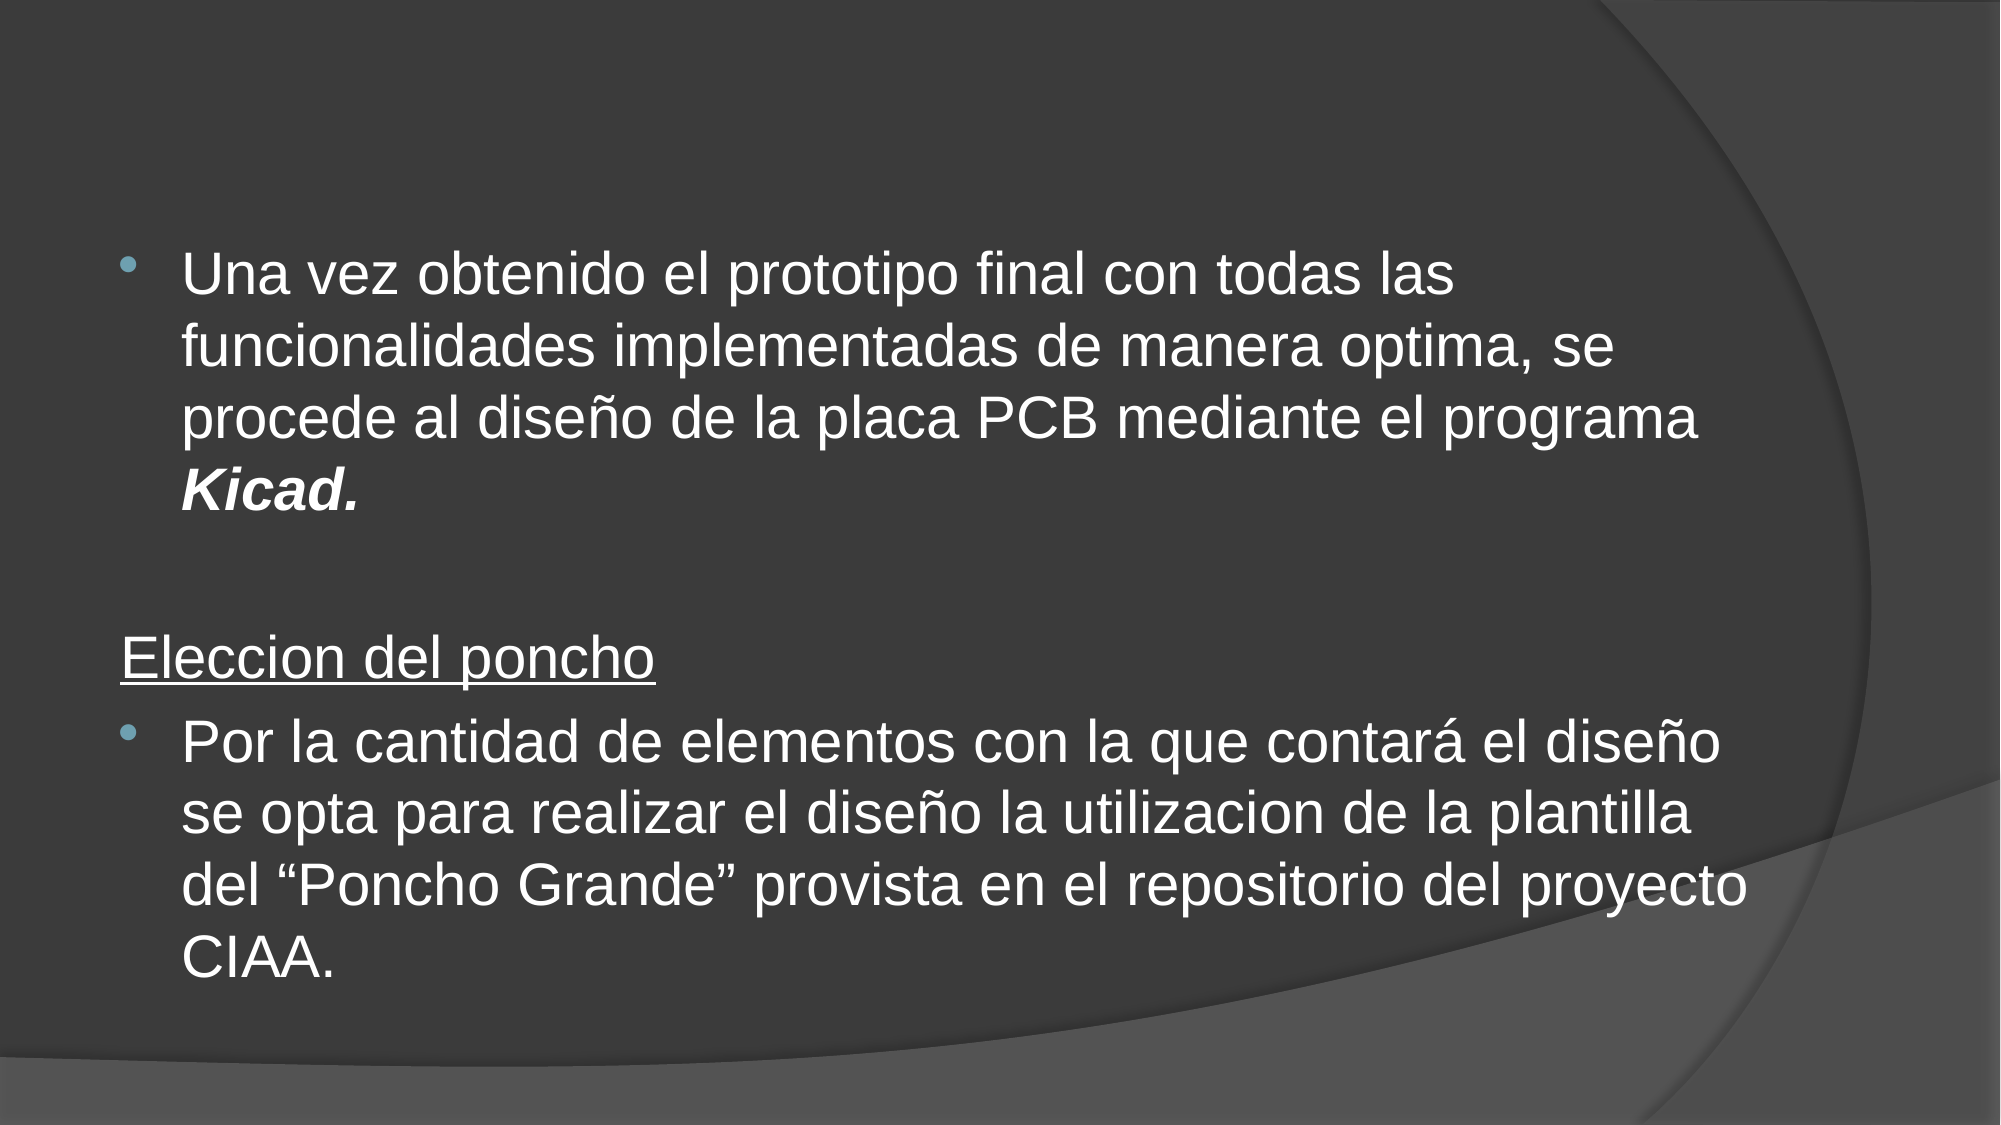

Una vez obtenido el prototipo final con todas las funcionalidades implementadas de manera optima, se procede al diseño de la placa PCB mediante el programa Kicad.

Eleccion del poncho
Por la cantidad de elementos con la que contará el diseño se opta para realizar el diseño la utilizacion de la plantilla del “Poncho Grande” provista en el repositorio del proyecto CIAA.